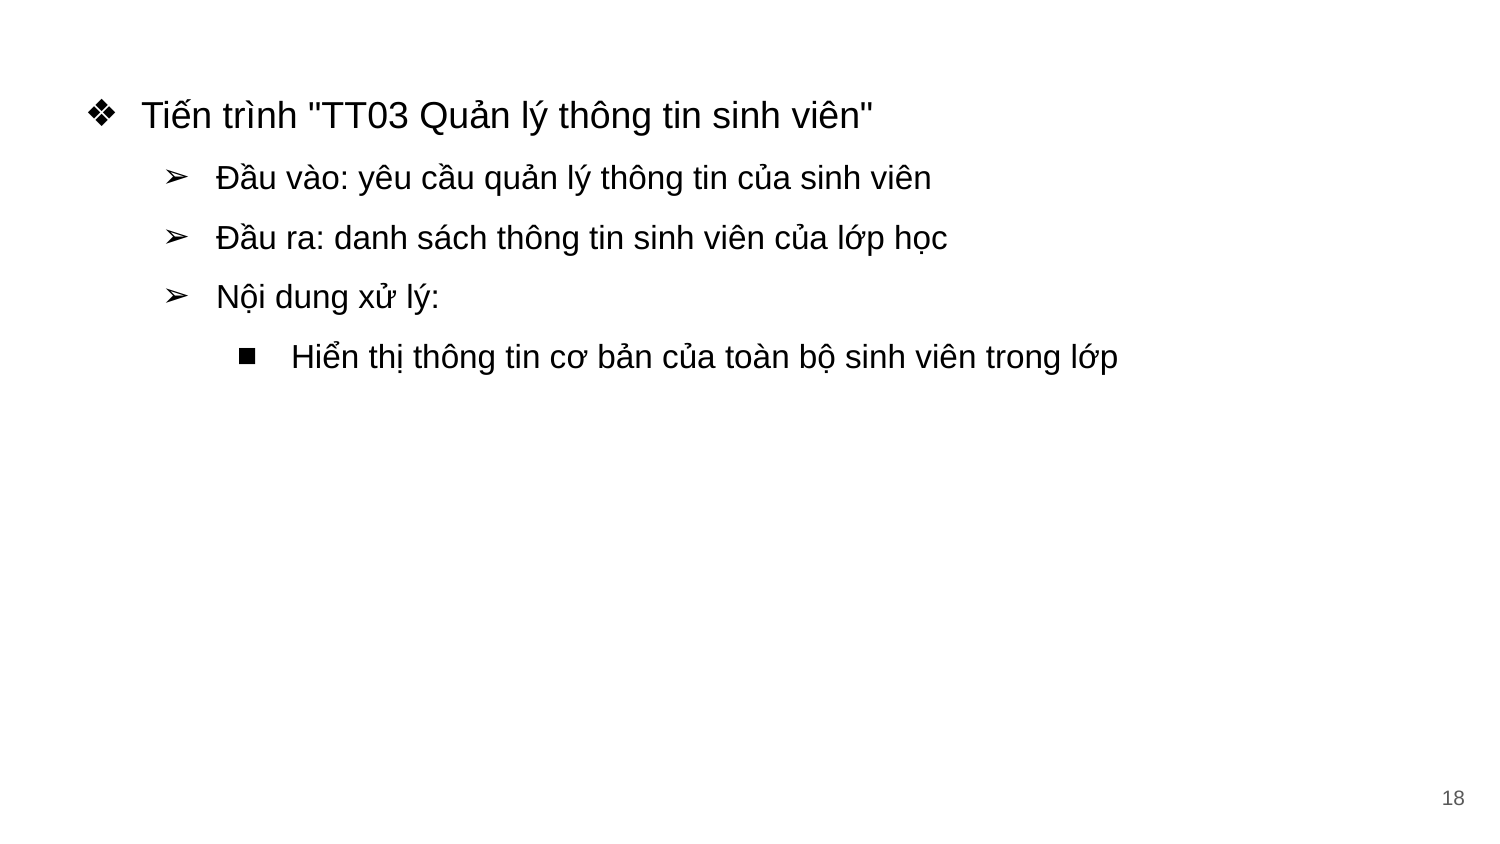

Tiến trình "TT03 Quản lý thông tin sinh viên"
Đầu vào: yêu cầu quản lý thông tin của sinh viên
Đầu ra: danh sách thông tin sinh viên của lớp học
Nội dung xử lý:
Hiển thị thông tin cơ bản của toàn bộ sinh viên trong lớp

18